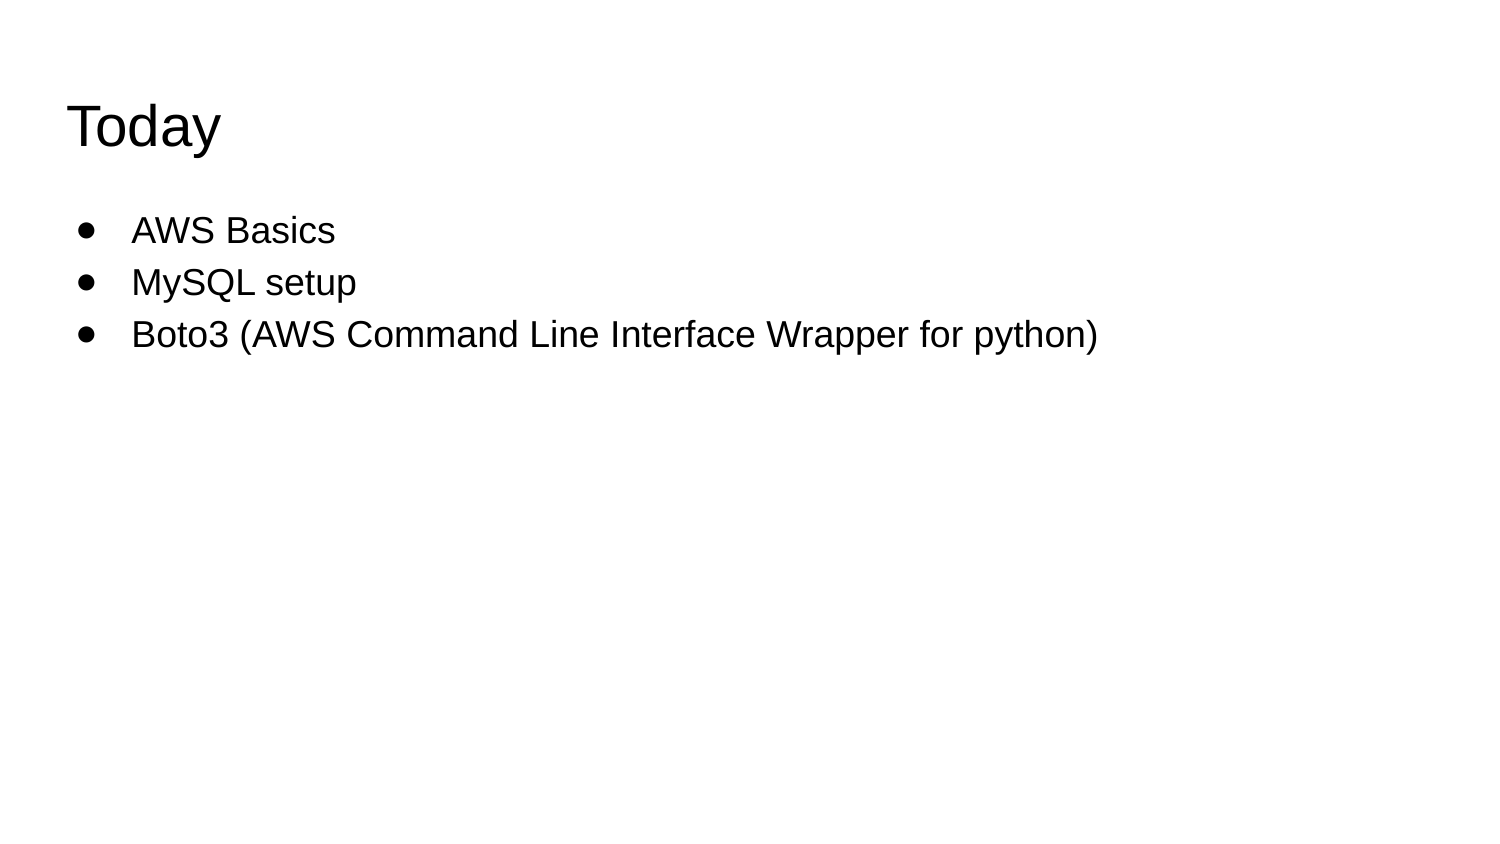

# Today
AWS Basics
MySQL setup
Boto3 (AWS Command Line Interface Wrapper for python)